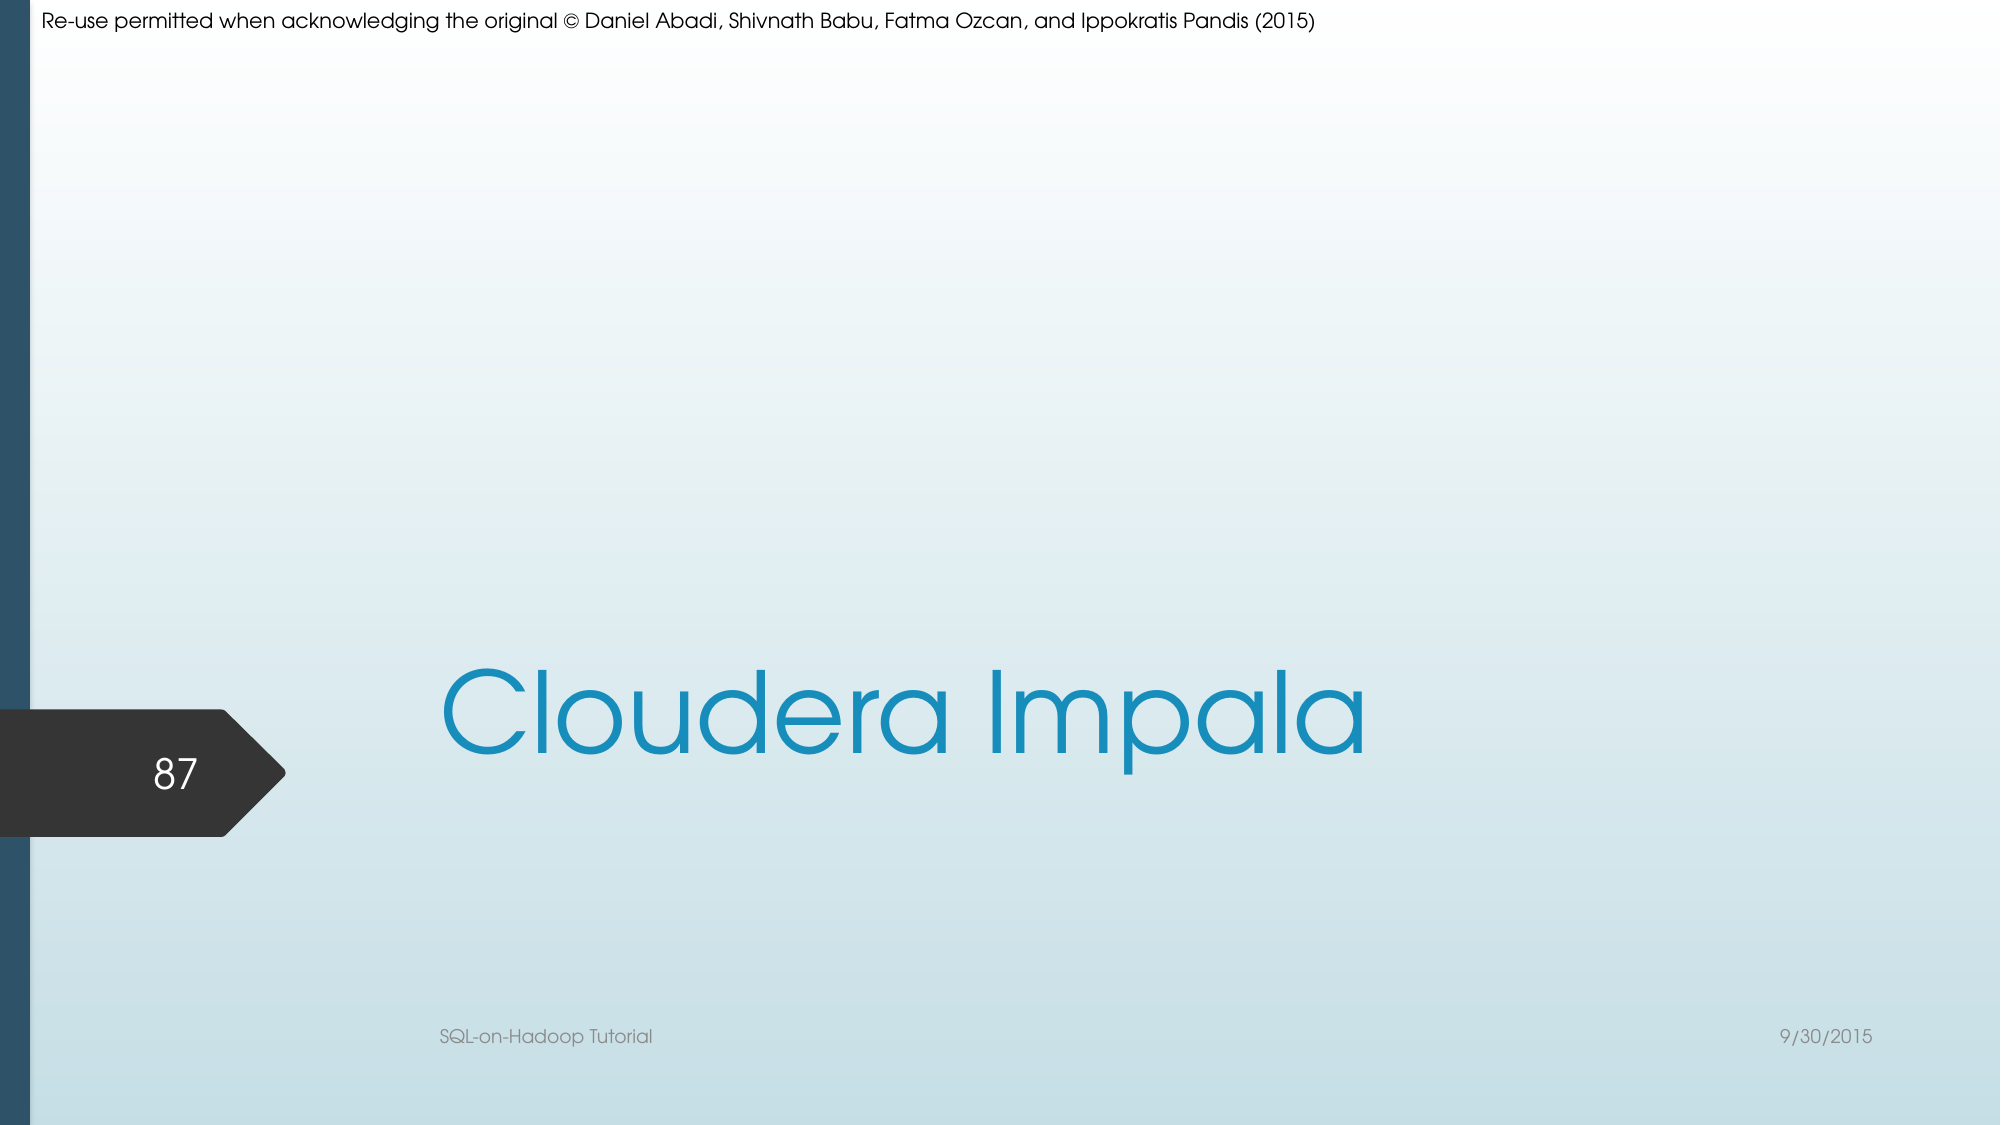

# Cloudera Impala
87
9/30/2015
SQL-on-Hadoop Tutorial